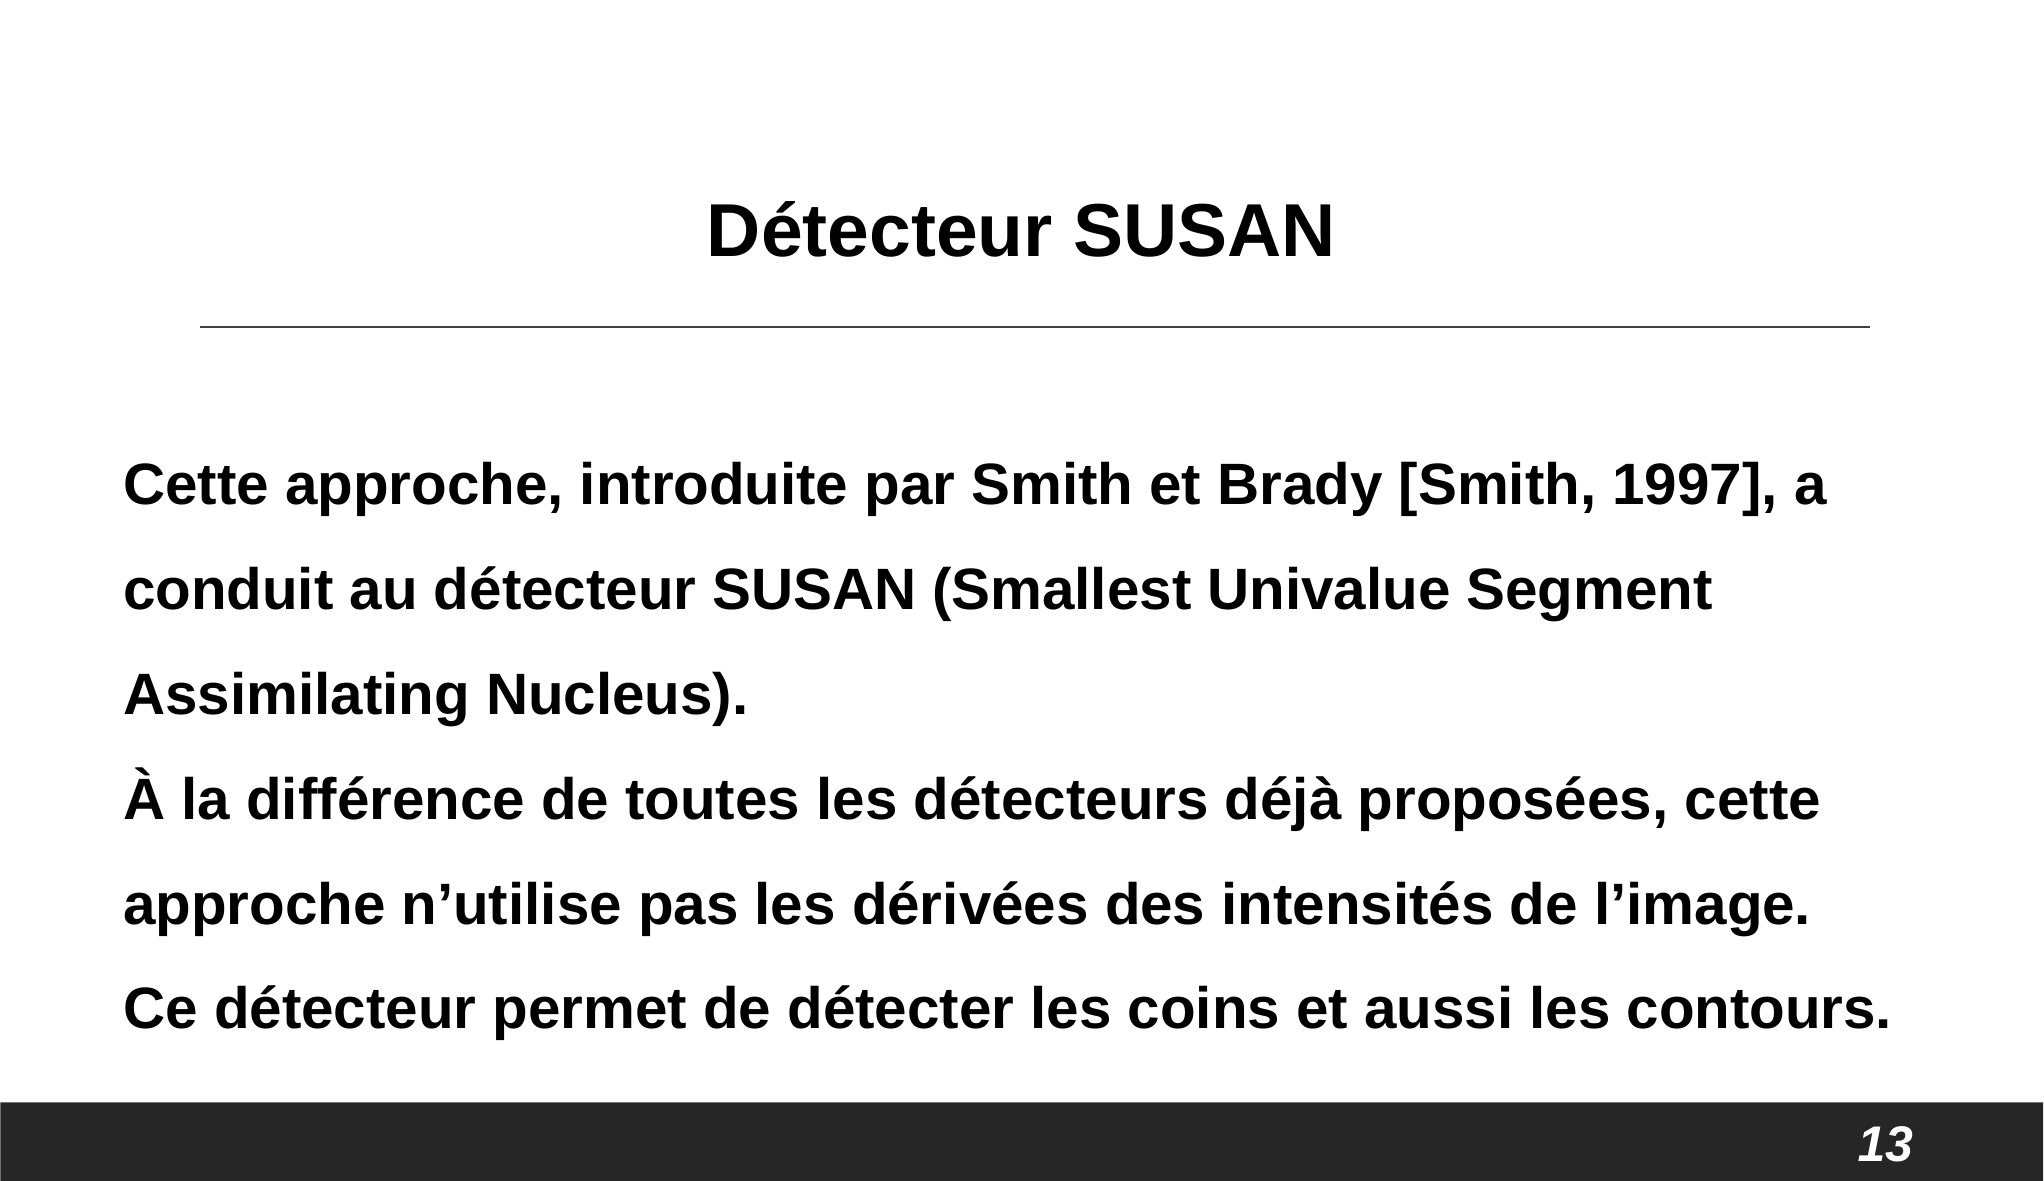

Détecteur SUSAN
Cette approche, introduite par Smith et Brady [Smith, 1997], a conduit au détecteur SUSAN (Smallest Univalue Segment Assimilating Nucleus).
À la différence de toutes les détecteurs déjà proposées, cette approche n’utilise pas les dérivées des intensités de l’image.
Ce détecteur permet de détecter les coins et aussi les contours.
13